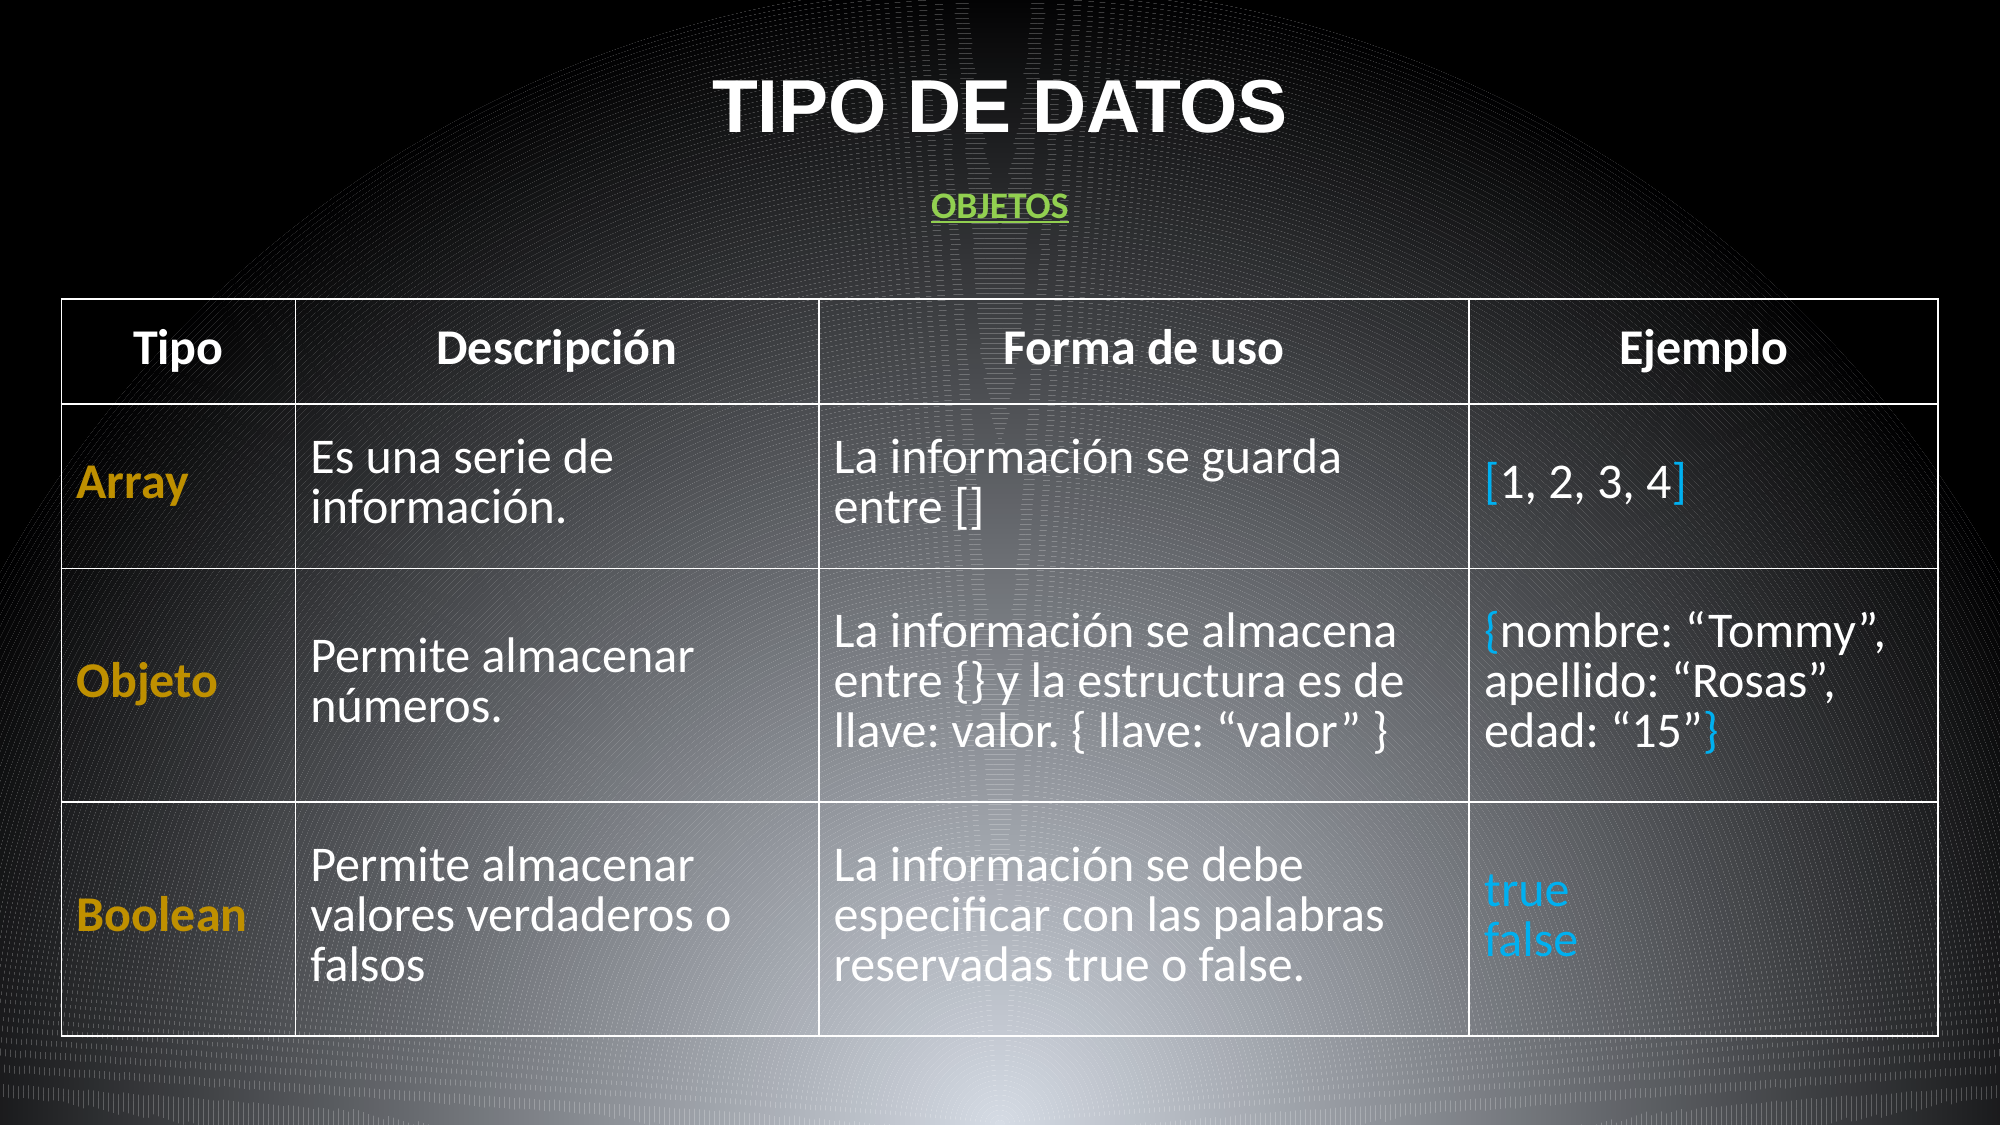

TIPO DE DATOS
OBJETOS
| Tipo | Descripción | Forma de uso | Ejemplo |
| --- | --- | --- | --- |
| Array | Es una serie de información. | La información se guarda entre [] | [1, 2, 3, 4] |
| Objeto | Permite almacenar números. | La información se almacena entre {} y la estructura es de llave: valor. { llave: “valor” } | {nombre: “Tommy”, apellido: “Rosas”, edad: “15”} |
| Boolean | Permite almacenar valores verdaderos o falsos | La información se debe especificar con las palabras reservadas true o false. | true false |